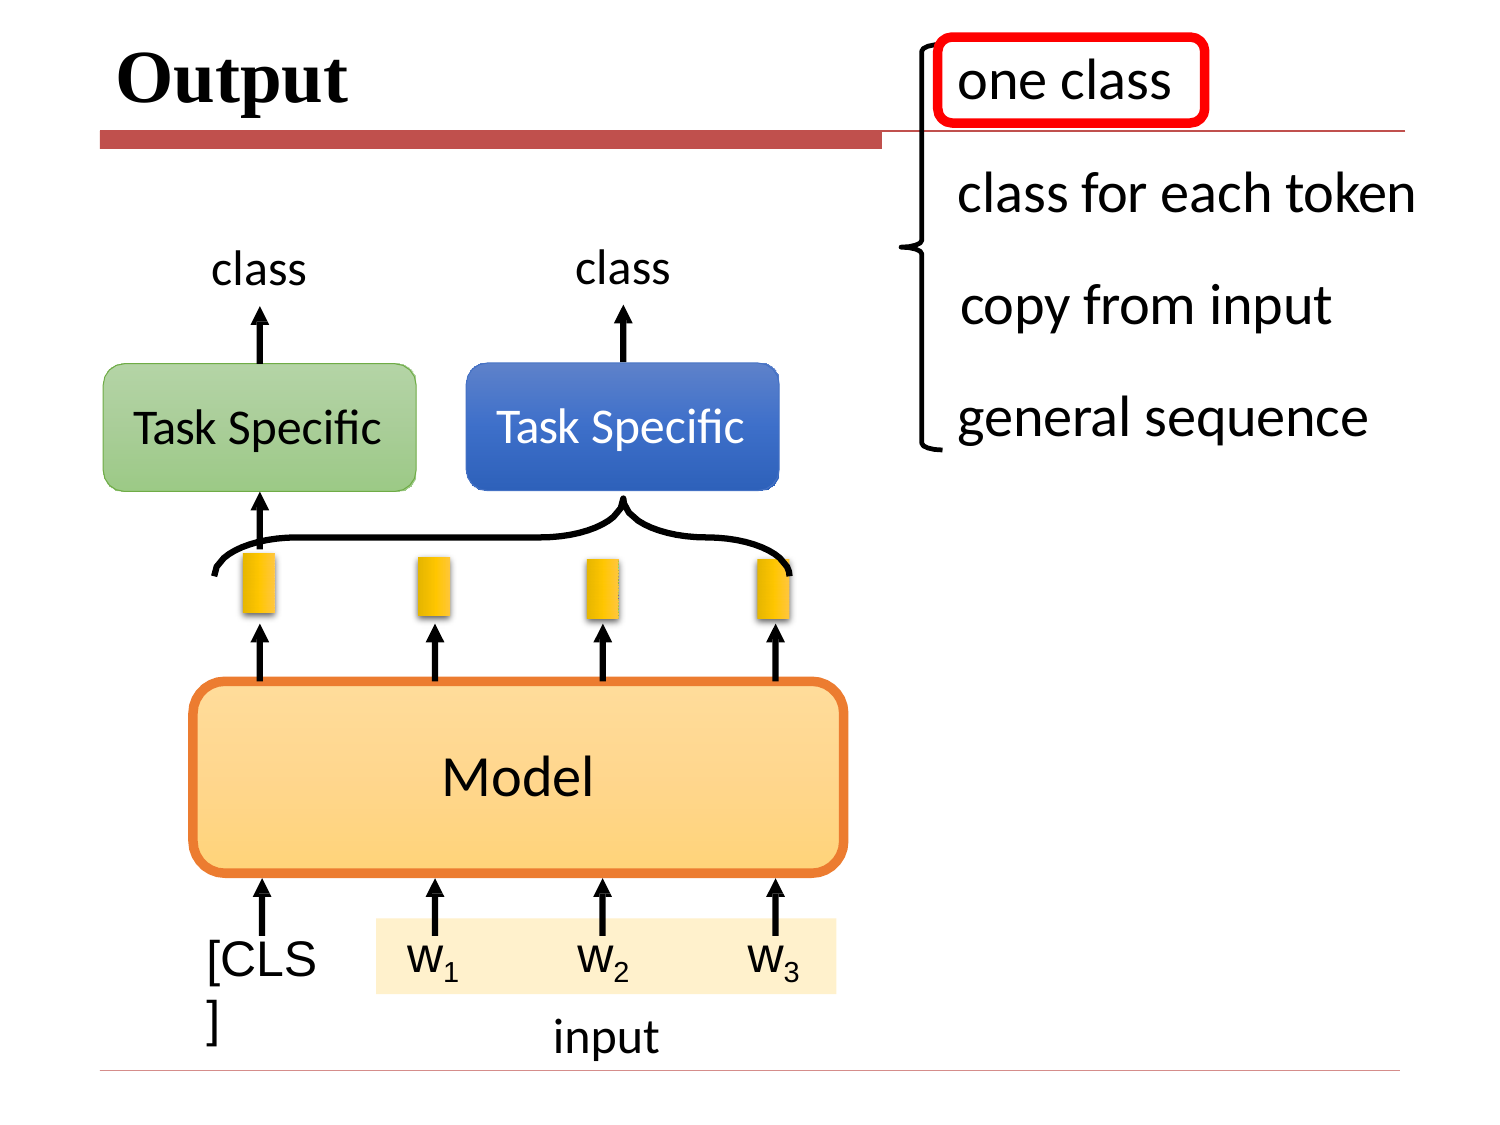

# Output

one class

class for each token
class
class
copy from input

general sequence
Task Specific
Task Specific

Model

w1
w2
w3
[CLS]
input